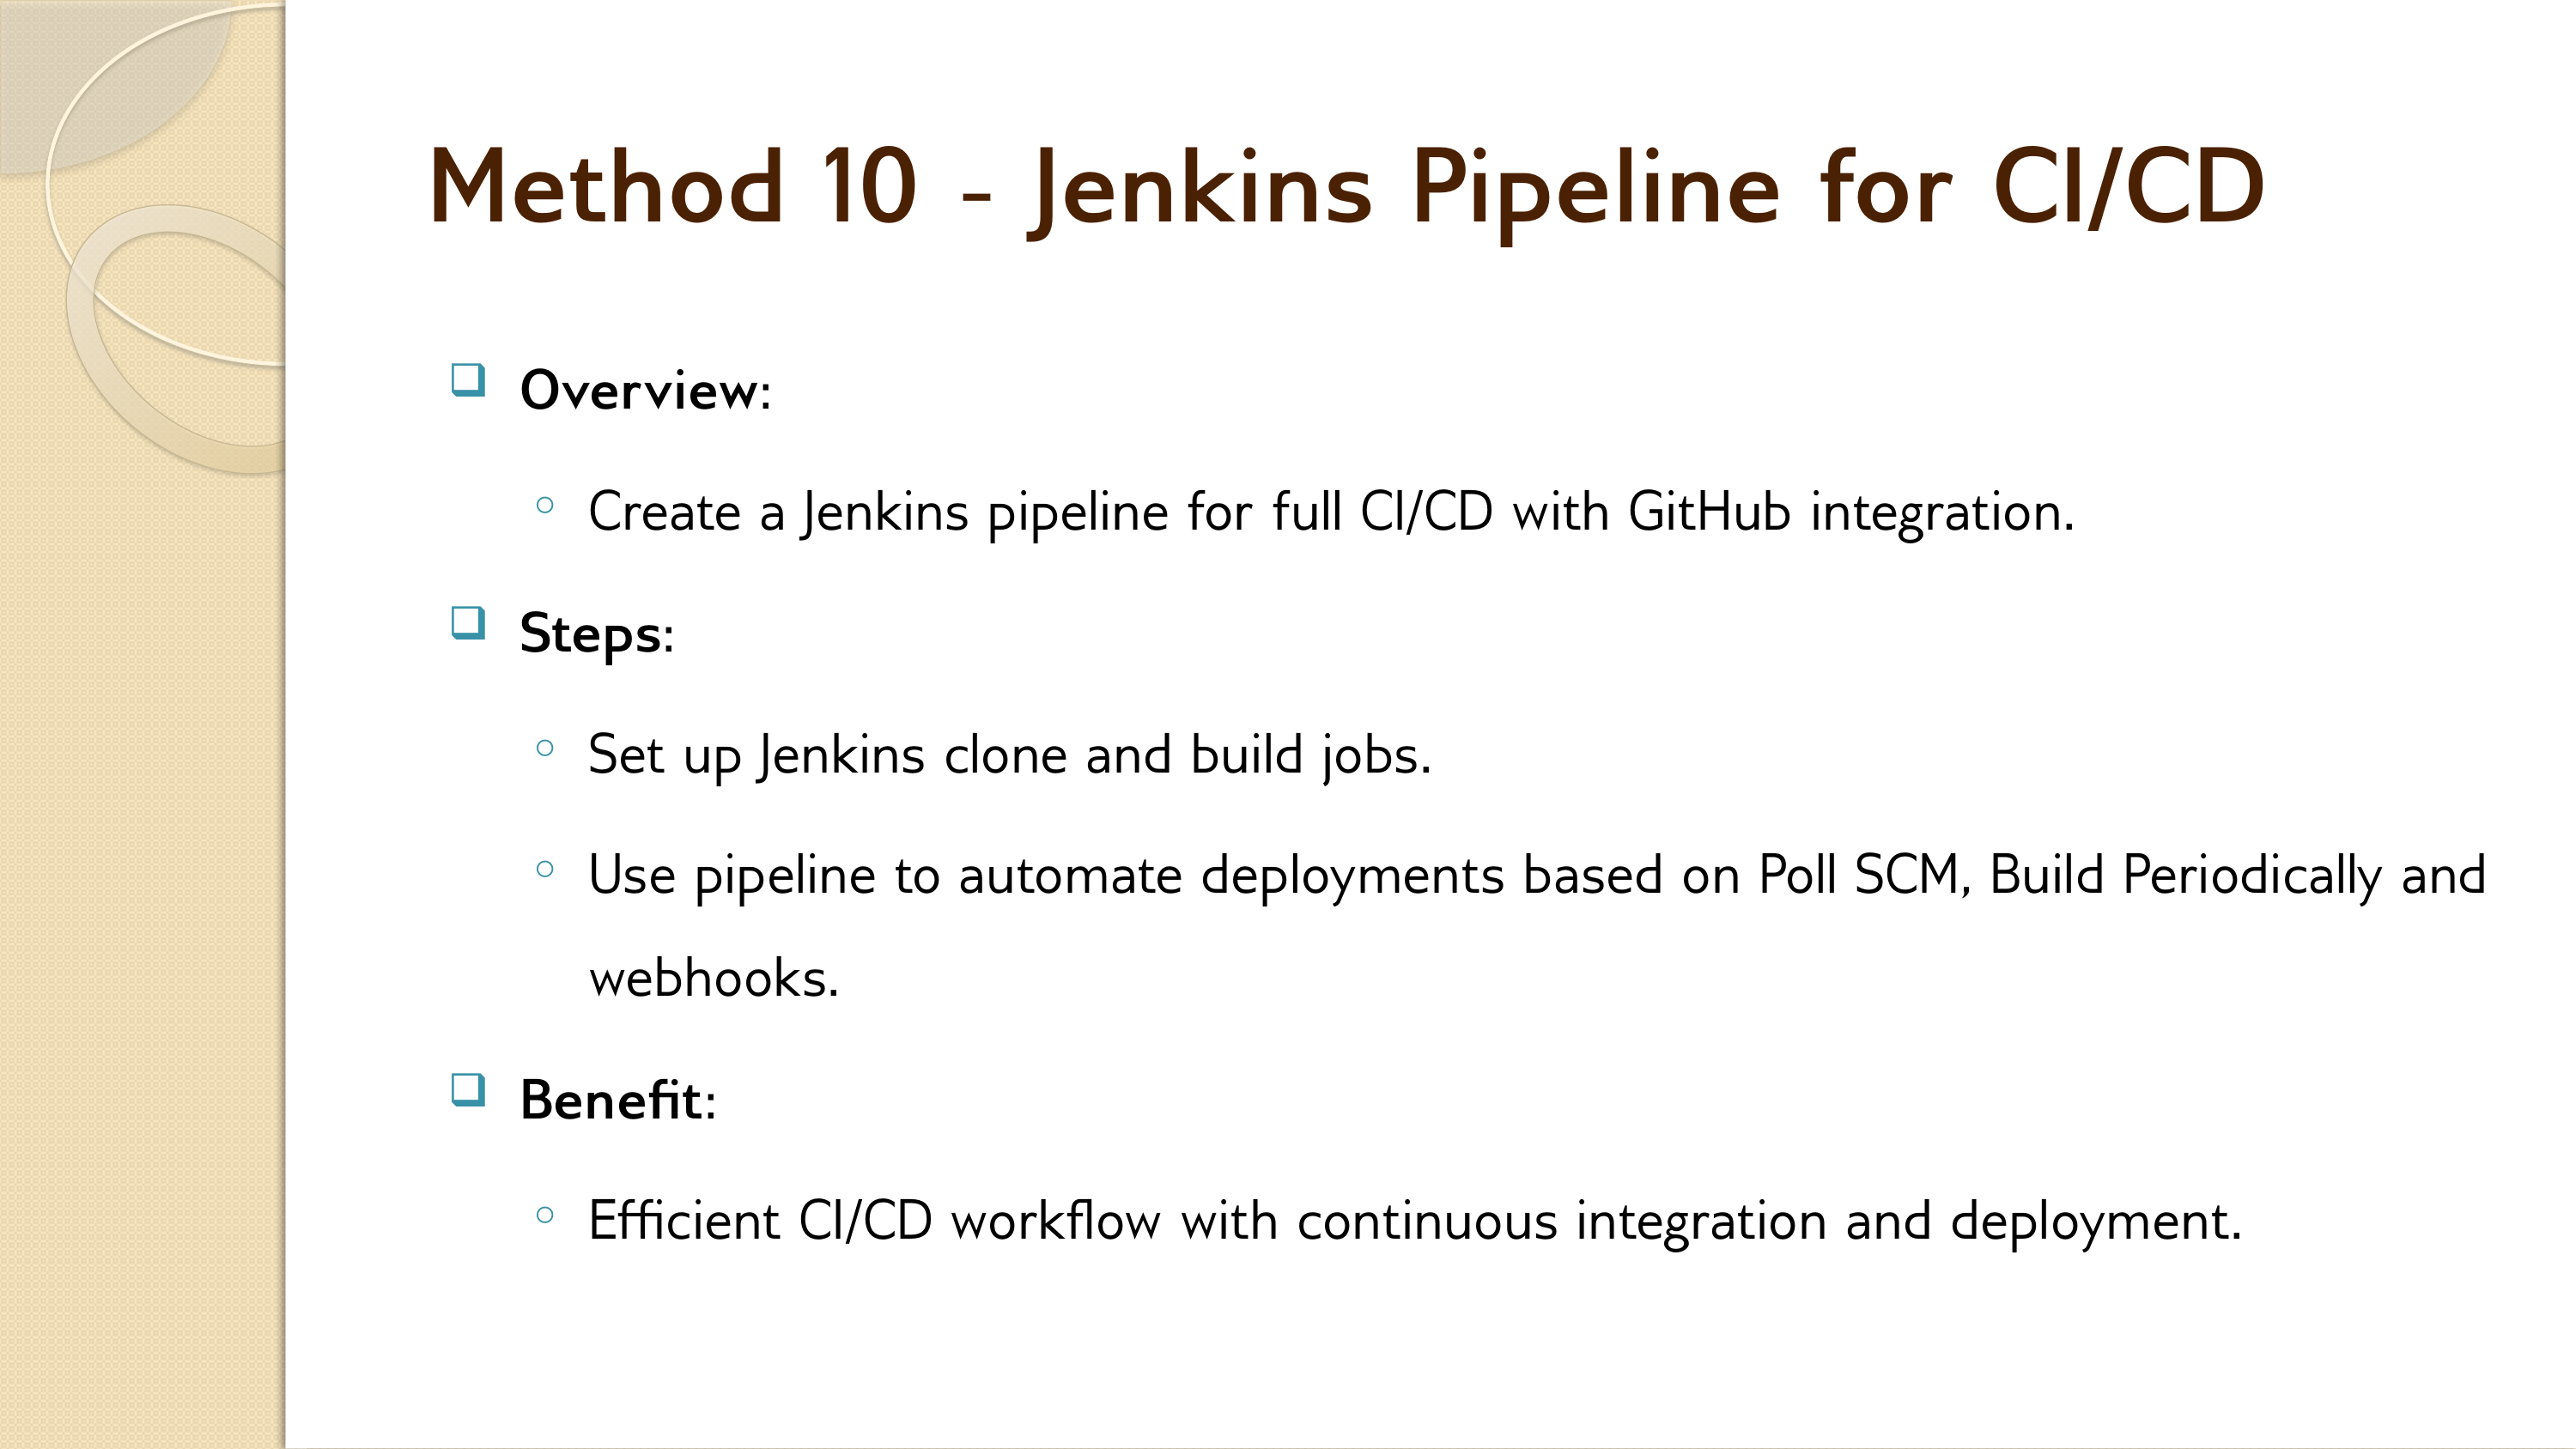

# Method 10 - Jenkins Pipeline for CI/CD
Overview:
Create a Jenkins pipeline for full CI/CD with GitHub integration.
Steps:
Set up Jenkins clone and build jobs.
Use pipeline to automate deployments based on Poll SCM, Build Periodically and webhooks.
Benefit:
Efficient CI/CD workflow with continuous integration and deployment.